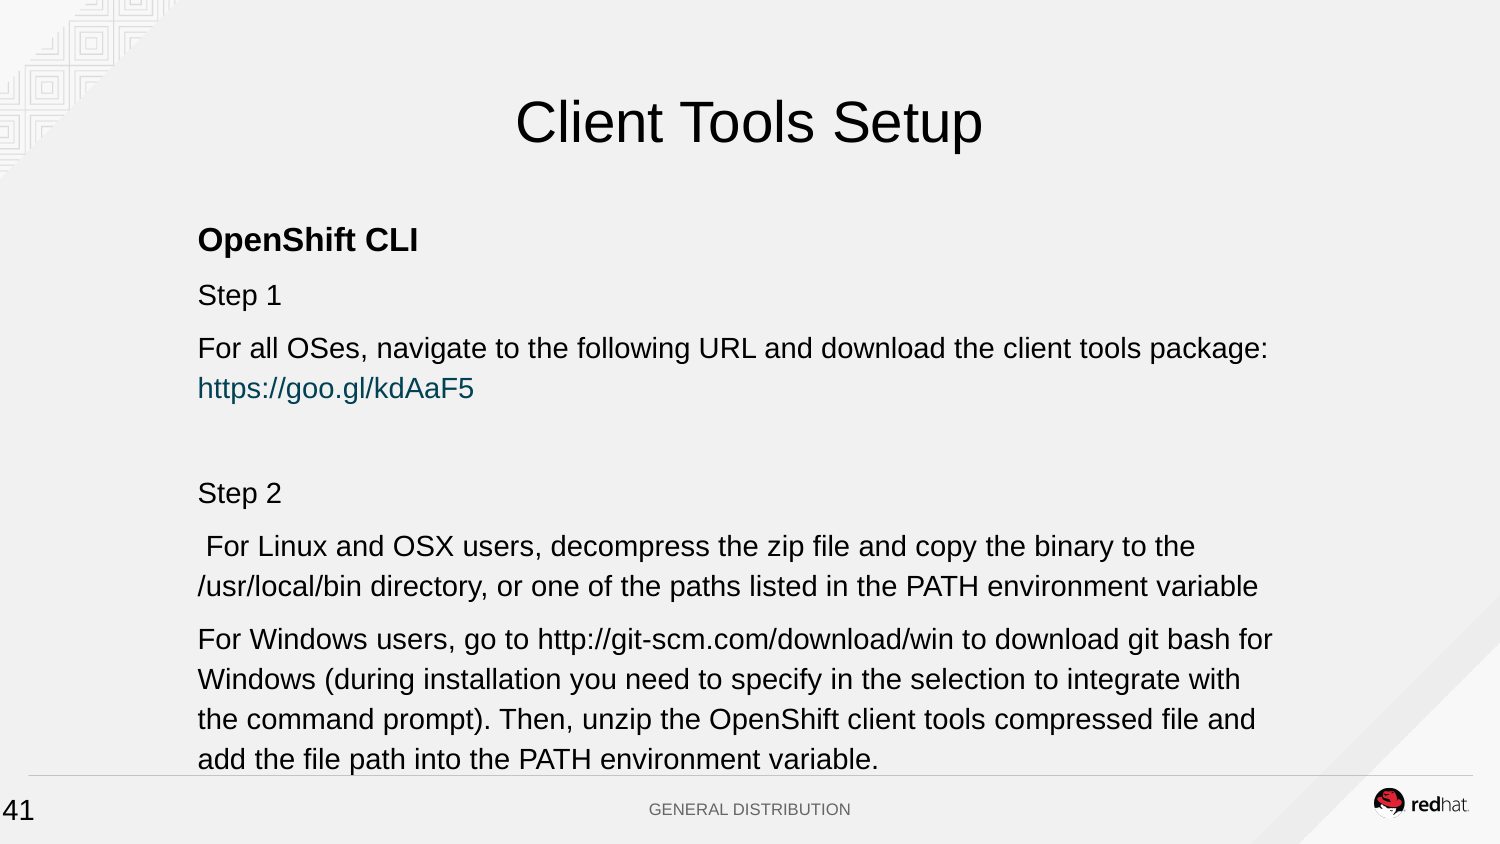

# Client Tools Setup
OpenShift CLI
Step 1
For all OSes, navigate to the following URL and download the client tools package: https://goo.gl/kdAaF5

Step 2
 For Linux and OSX users, decompress the zip file and copy the binary to the /usr/local/bin directory, or one of the paths listed in the PATH environment variable
For Windows users, go to http://git-scm.com/download/win to download git bash for Windows (during installation you need to specify in the selection to integrate with the command prompt). Then, unzip the OpenShift client tools compressed file and add the file path into the PATH environment variable.
41